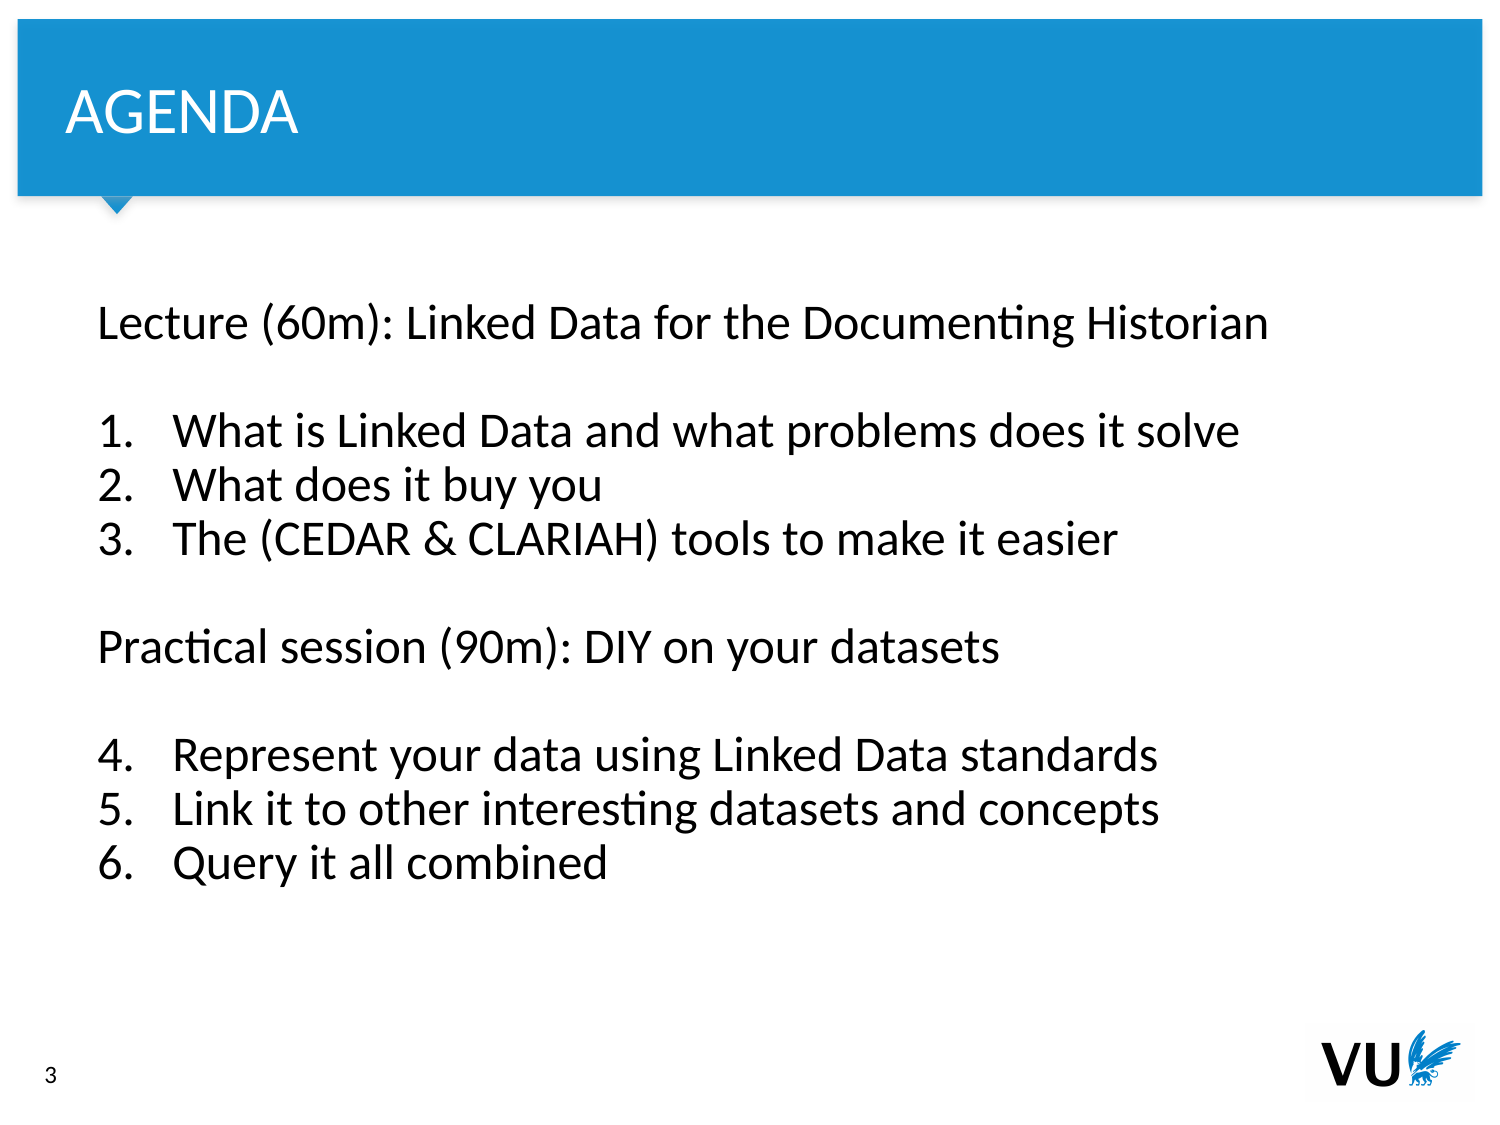

agenda

Lecture (60m): Linked Data for the Documenting Historian

What is Linked Data and what problems does it solve
What does it buy you
The (CEDAR & CLARIAH) tools to make it easier

Practical session (90m): DIY on your datasets

Represent your data using Linked Data standards
Link it to other interesting datasets and concepts
Query it all combined
3